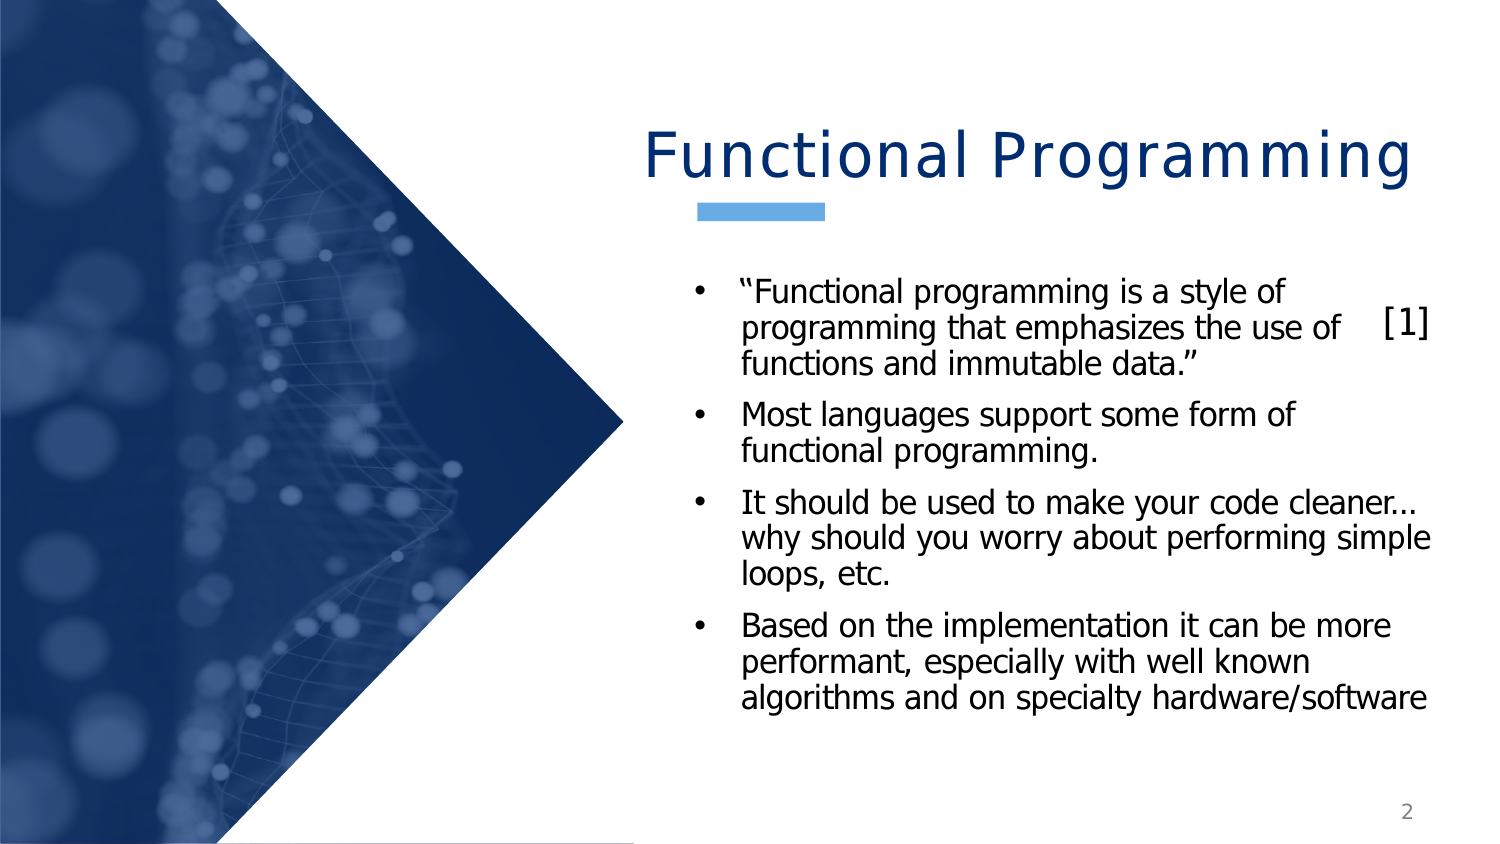

Functional Programming
“Functional programming is a style of programming that emphasizes the use of functions and immutable data.”
Most languages support some form of functional programming.
It should be used to make your code cleaner…why should you worry about performing simple loops, etc.
Based on the implementation it can be more performant, especially with well known algorithms and on specialty hardware/software
[1]